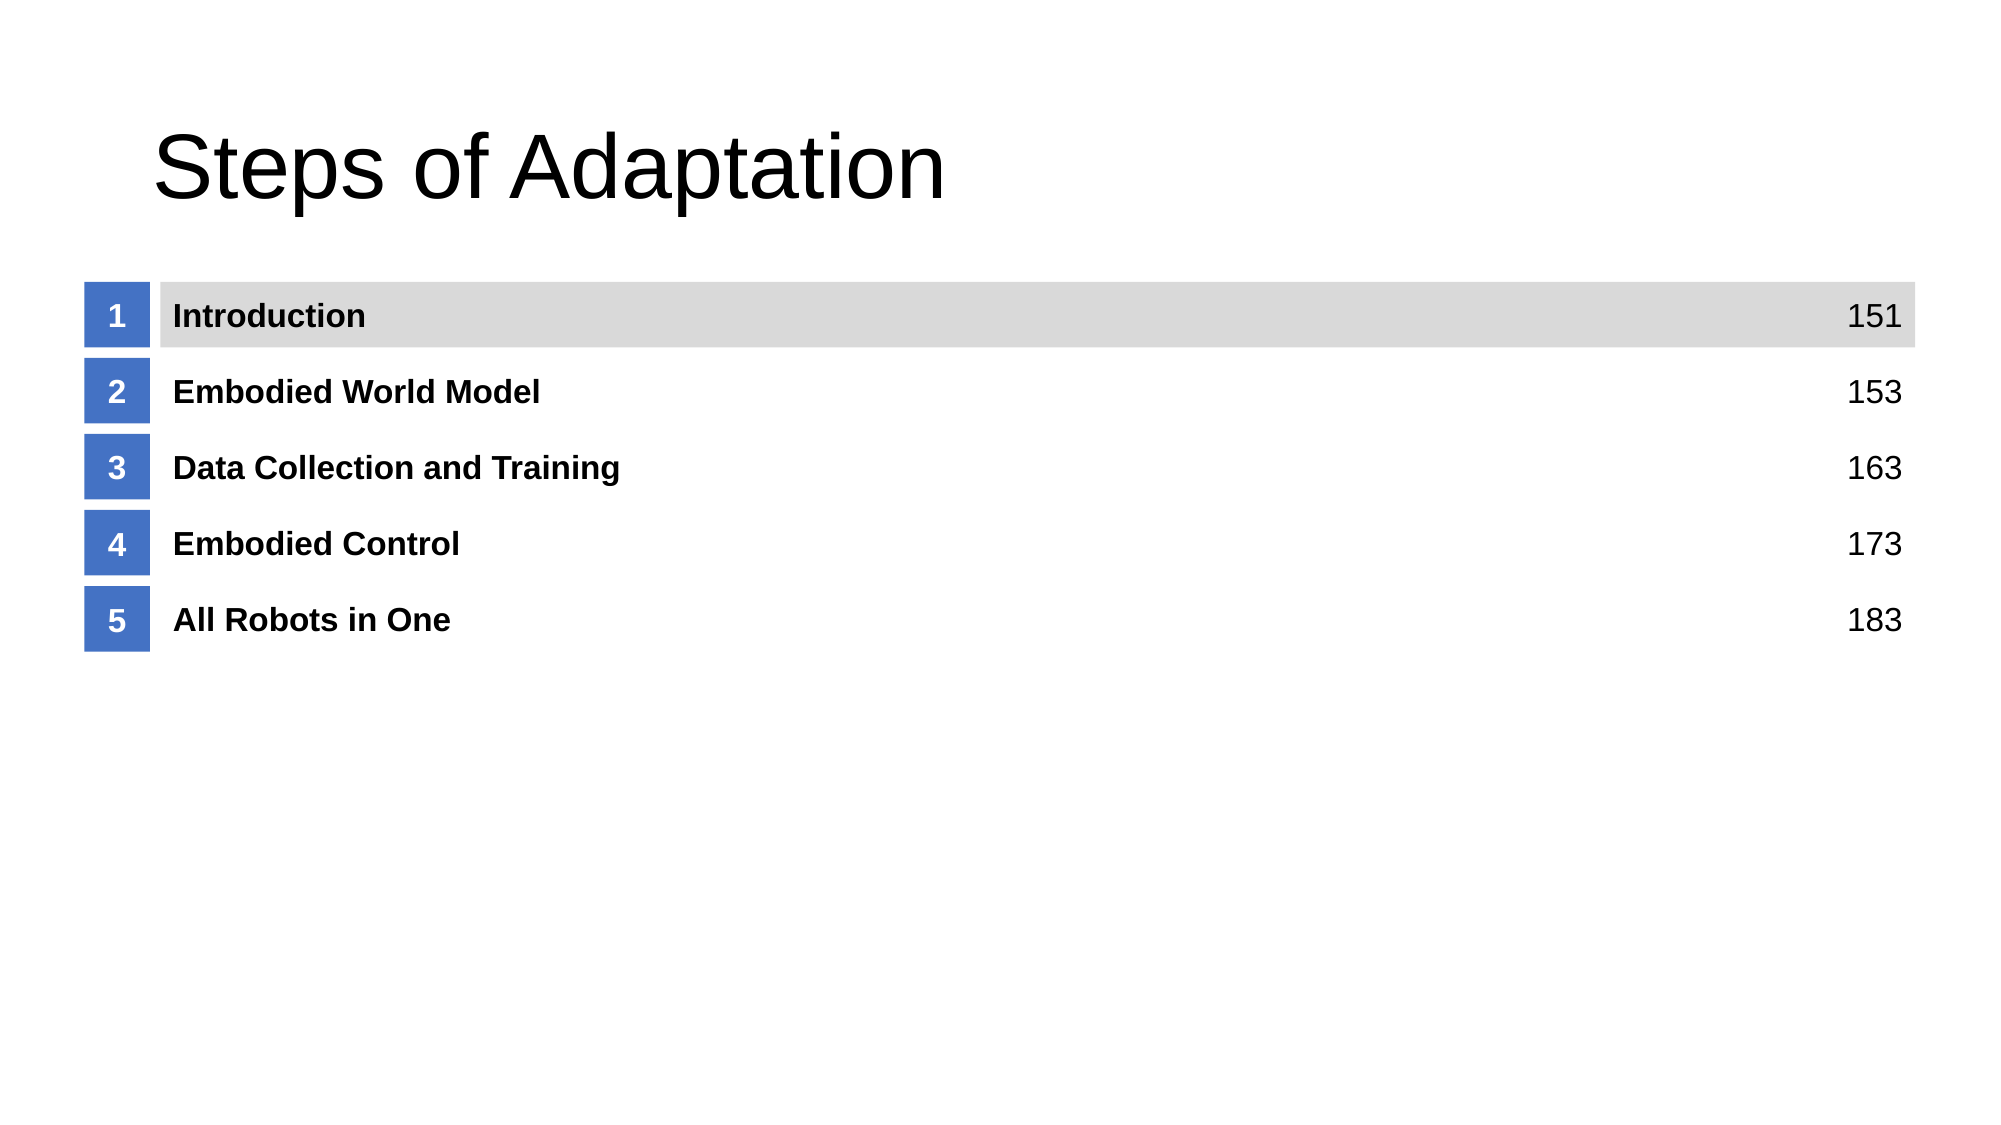

# Steps of Adaptation
1

Introduction
151
2
Embodied World Model
153
3
Data Collection and Training
163
4
Embodied Control
173
5
All Robots in One
183